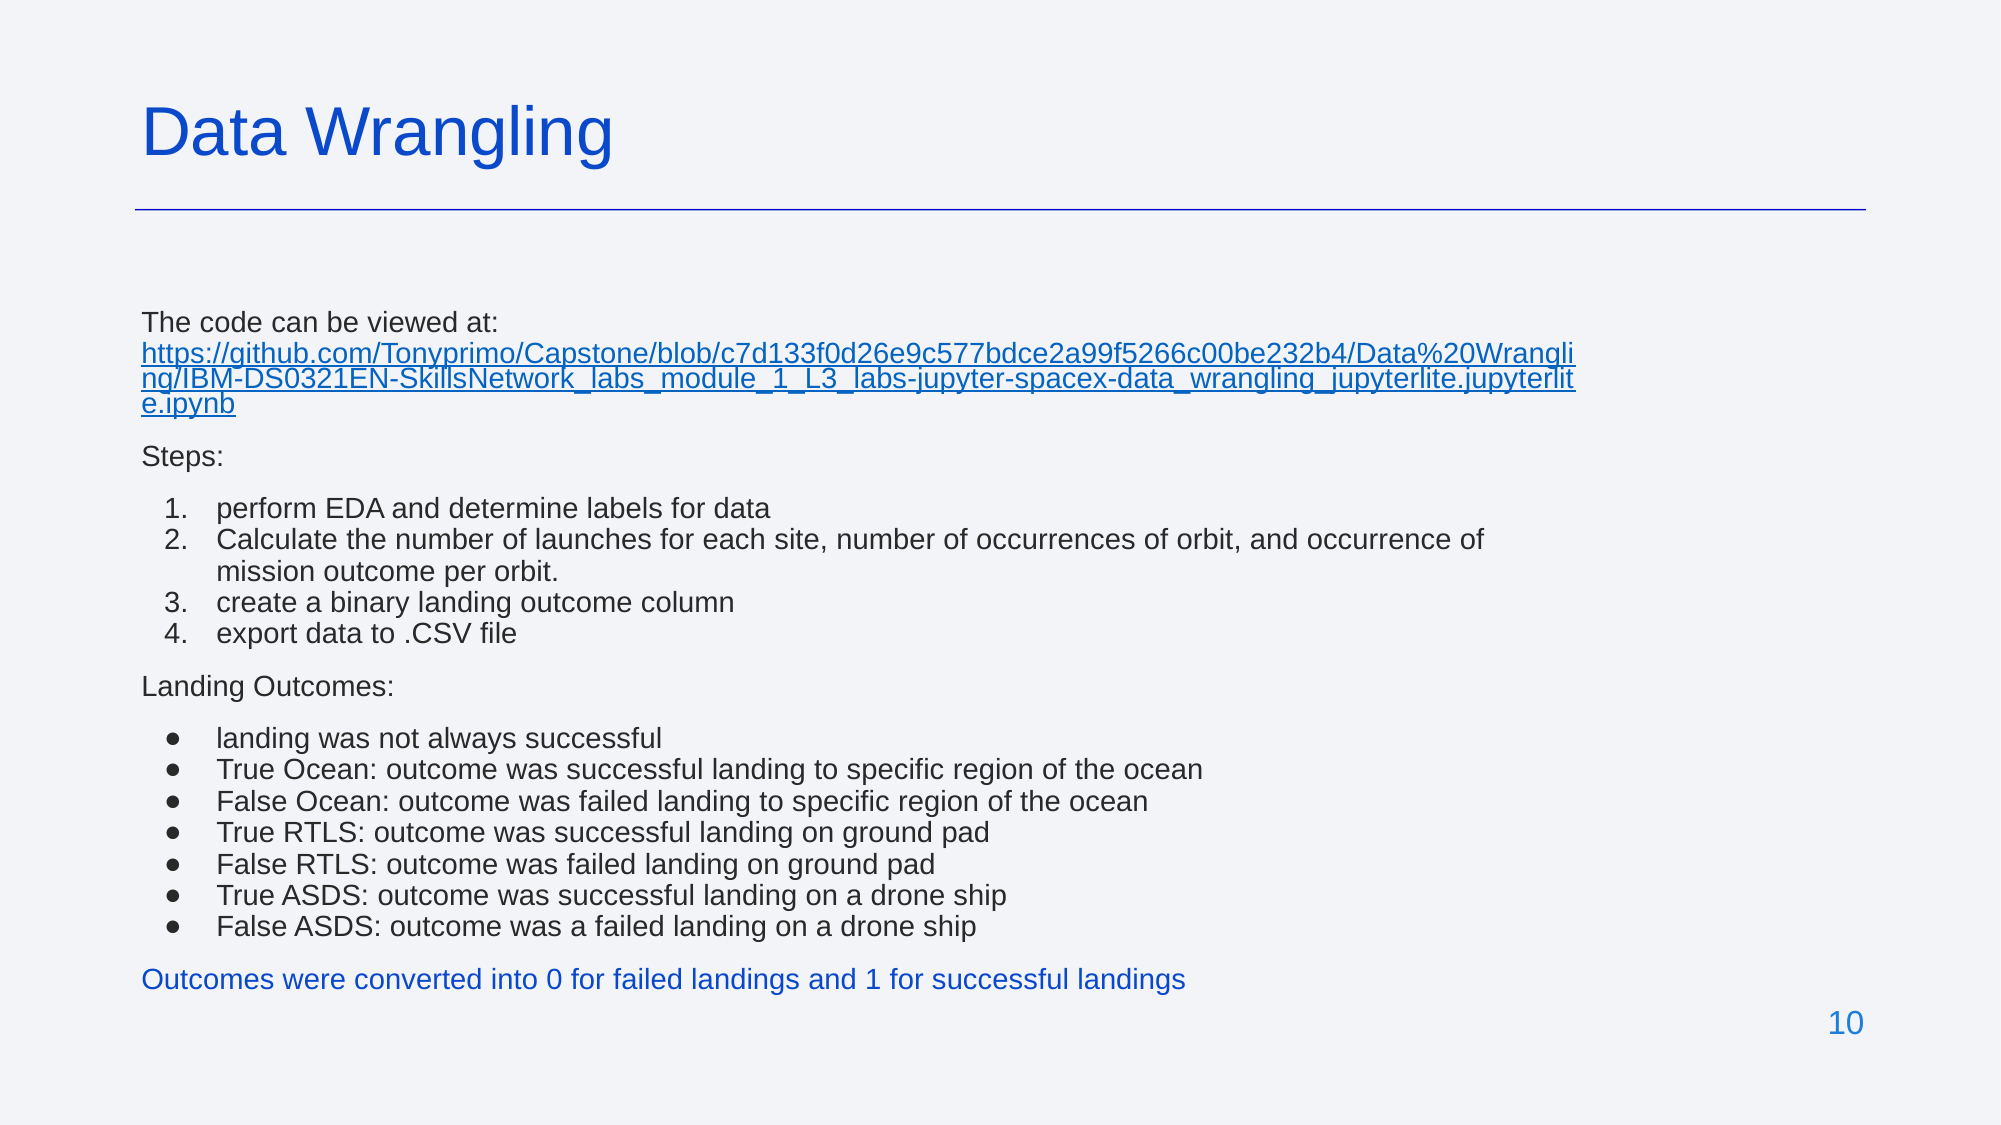

Data Wrangling
The code can be viewed at:
https://github.com/Tonyprimo/Capstone/blob/c7d133f0d26e9c577bdce2a99f5266c00be232b4/Data%20Wrangling/IBM-DS0321EN-SkillsNetwork_labs_module_1_L3_labs-jupyter-spacex-data_wrangling_jupyterlite.jupyterlite.ipynb
Steps:
perform EDA and determine labels for data
Calculate the number of launches for each site, number of occurrences of orbit, and occurrence of mission outcome per orbit.
create a binary landing outcome column
export data to .CSV file
Landing Outcomes:
landing was not always successful
True Ocean: outcome was successful landing to specific region of the ocean
False Ocean: outcome was failed landing to specific region of the ocean
True RTLS: outcome was successful landing on ground pad
False RTLS: outcome was failed landing on ground pad
True ASDS: outcome was successful landing on a drone ship
False ASDS: outcome was a failed landing on a drone ship
Outcomes were converted into 0 for failed landings and 1 for successful landings

10